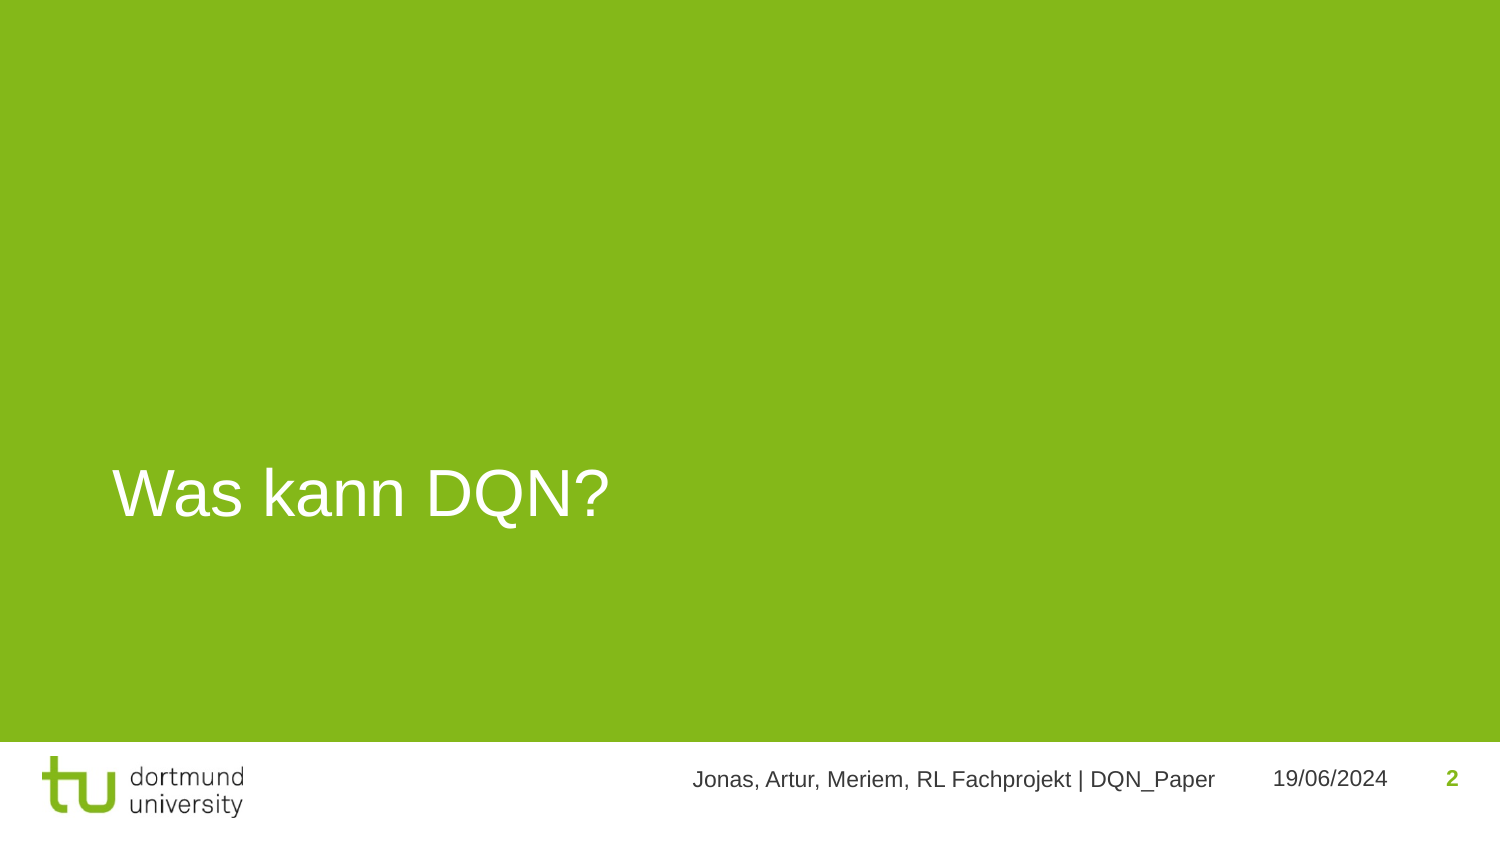

Was kann DQN?

2
19/06/2024
Jonas, Artur, Meriem, RL Fachprojekt | DQN_Paper